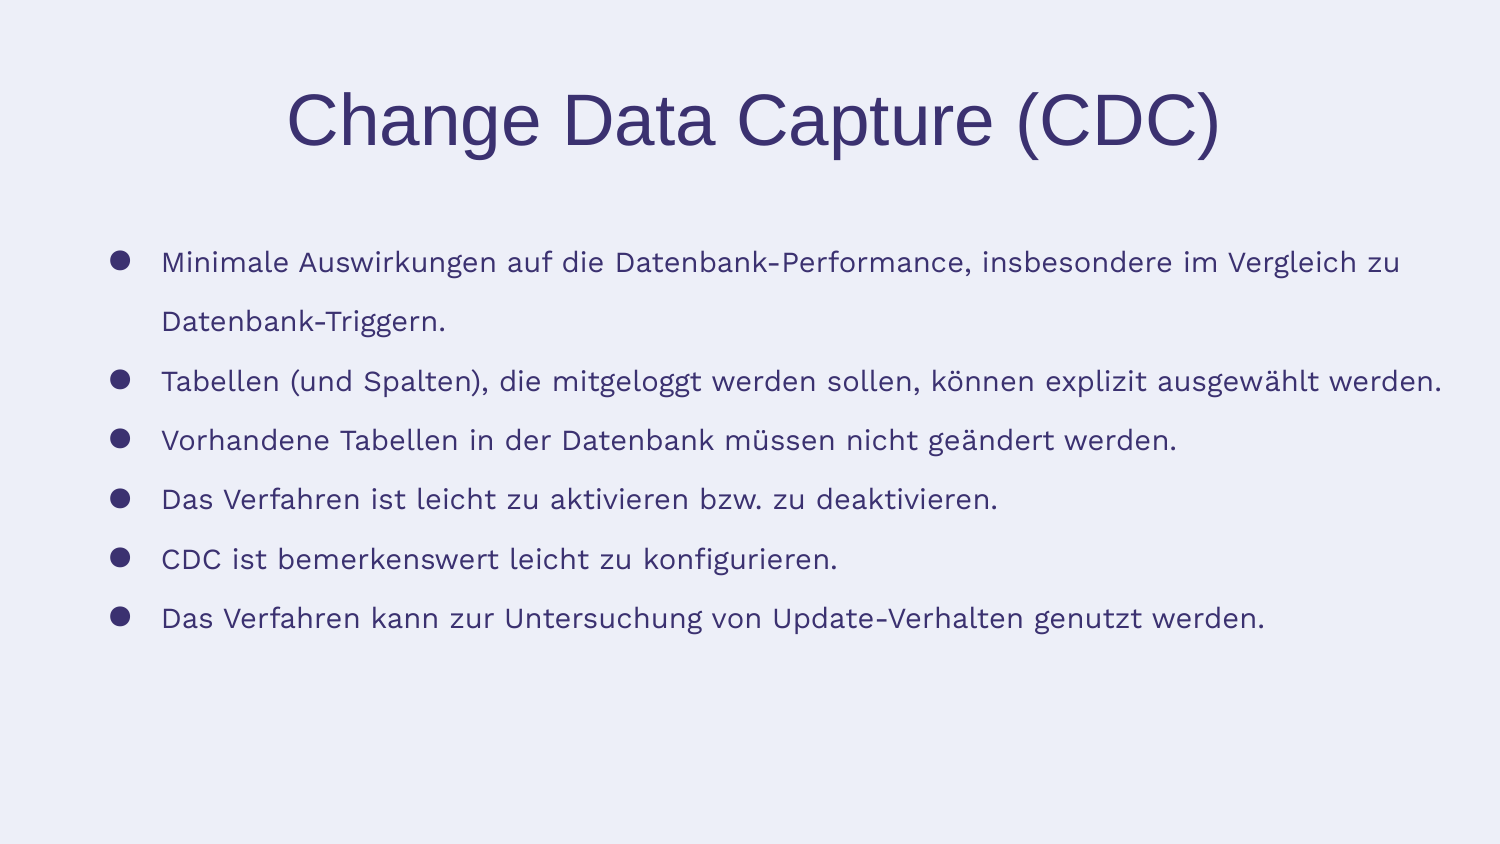

# Change Data Capture (CDC)

Minimale Auswirkungen auf die Datenbank-Performance, insbesondere im Vergleich zu Datenbank-Triggern.
Tabellen (und Spalten), die mitgeloggt werden sollen, können explizit ausgewählt werden.
Vorhandene Tabellen in der Datenbank müssen nicht geändert werden.
Das Verfahren ist leicht zu aktivieren bzw. zu deaktivieren.
CDC ist bemerkenswert leicht zu konfigurieren.
Das Verfahren kann zur Untersuchung von Update-Verhalten genutzt werden.